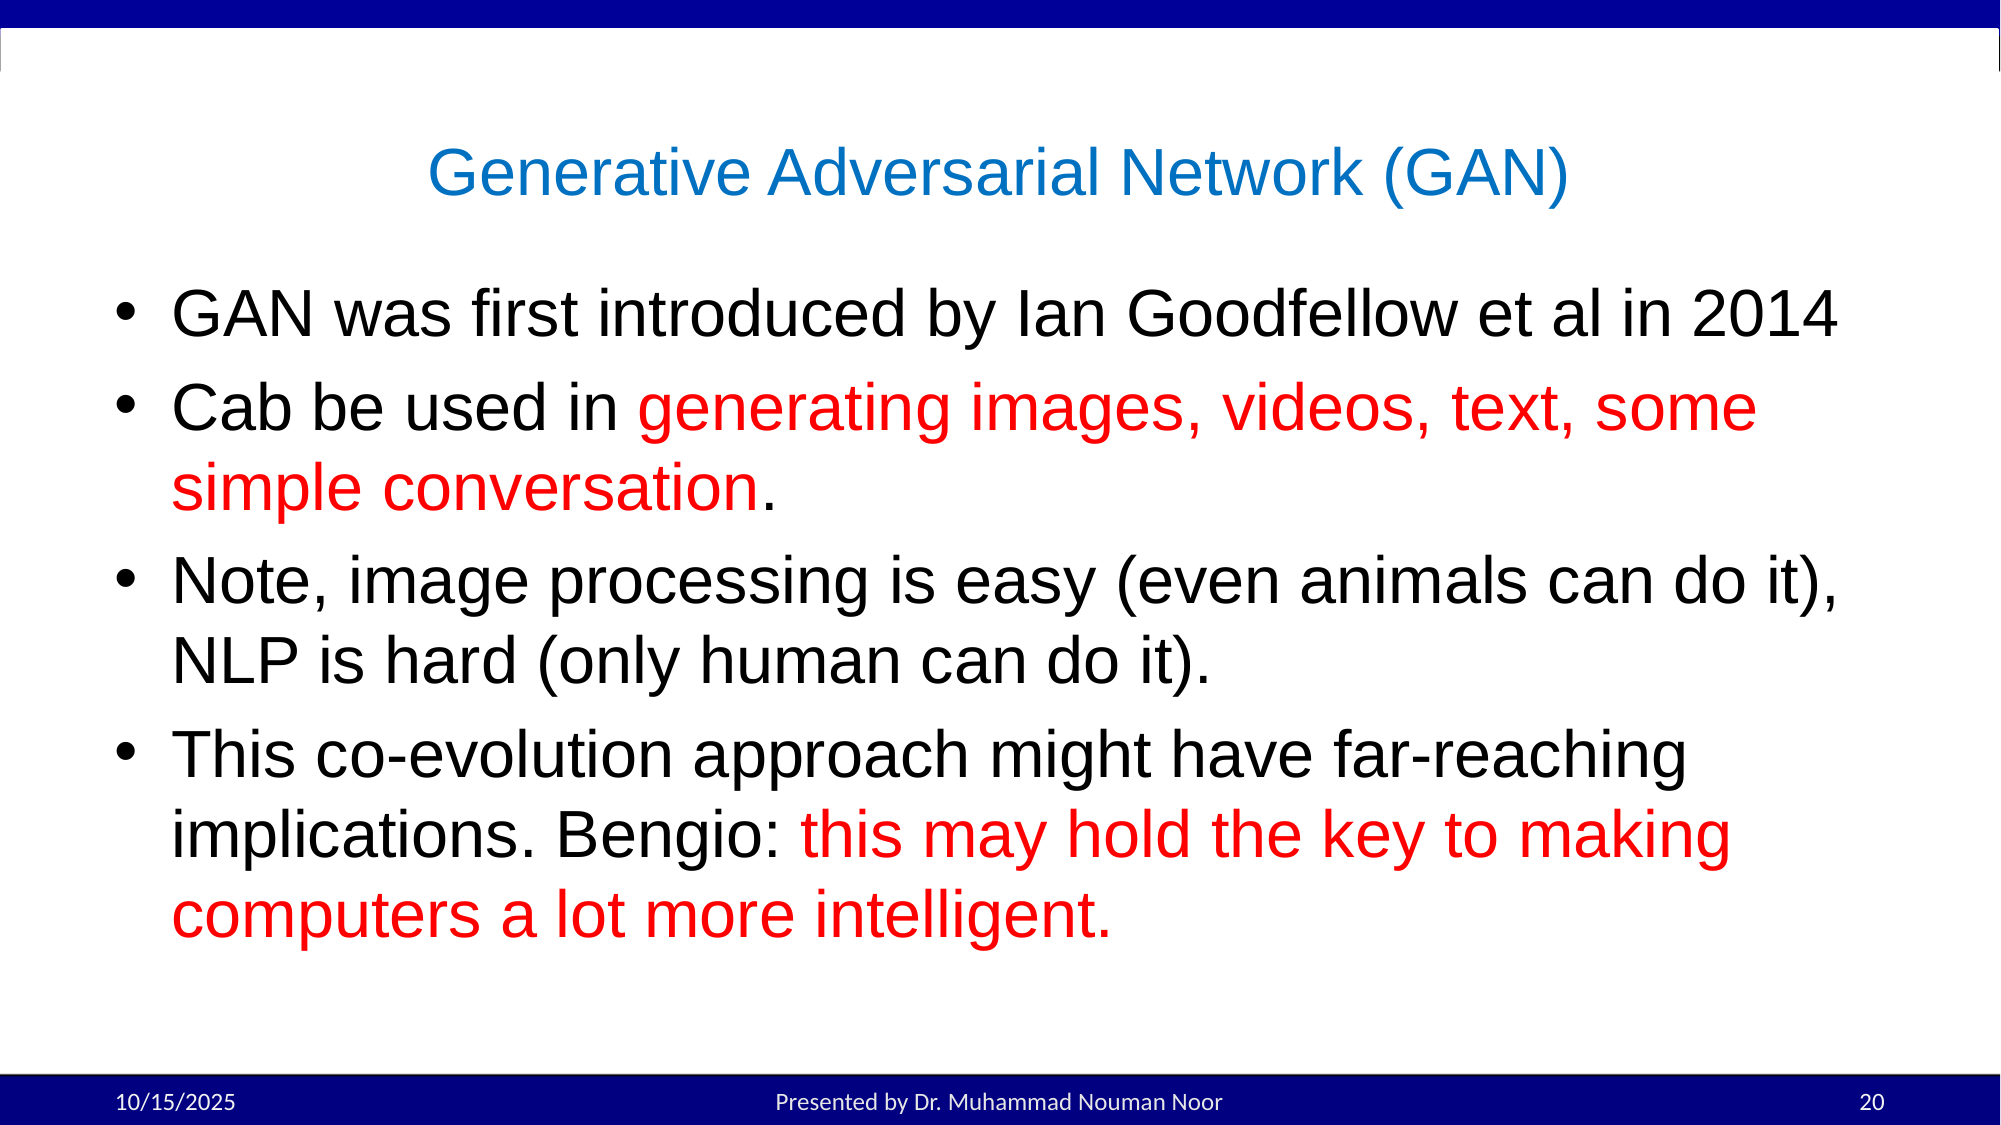

# Generative Adversarial Network (GAN)
GAN was first introduced by Ian Goodfellow et al in 2014
Cab be used in generating images, videos, text, some simple conversation.
Note, image processing is easy (even animals can do it), NLP is hard (only human can do it).
This co-evolution approach might have far-reaching implications. Bengio: this may hold the key to making computers a lot more intelligent.

10/15/2025
Presented by Dr. Muhammad Nouman Noor
20